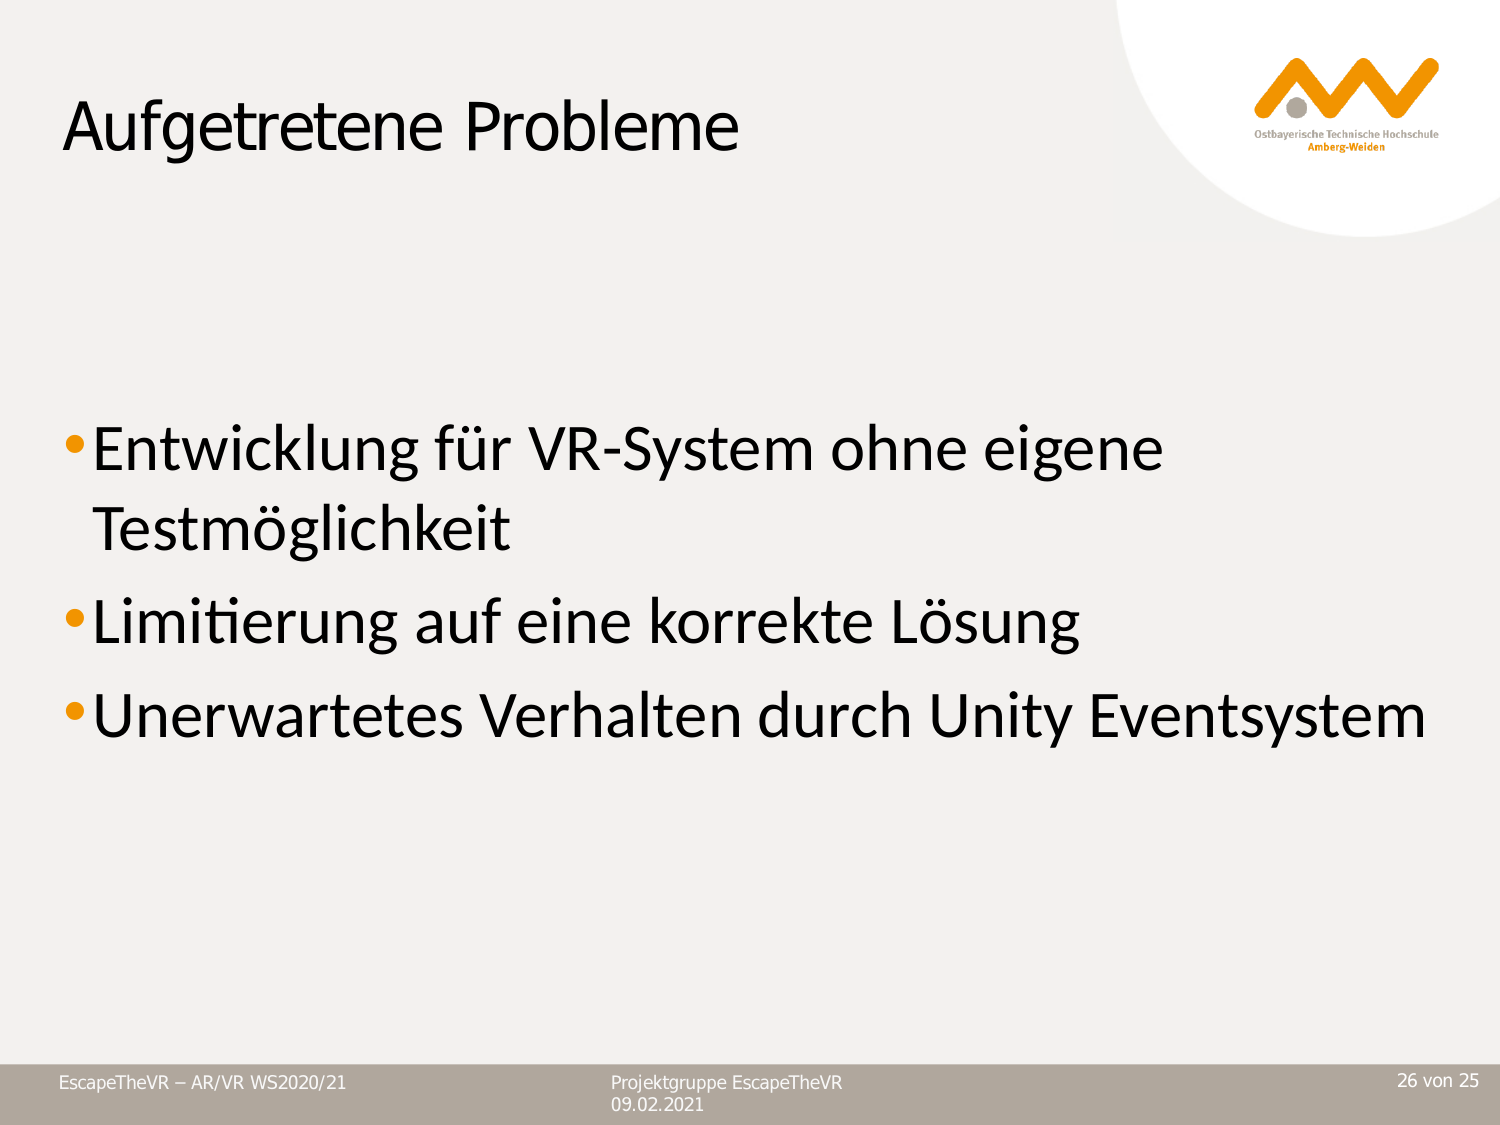

Aufgetretene Probleme
Entwicklung für VR-System ohne eigene Testmöglichkeit
Limitierung auf eine korrekte Lösung
Unerwartetes Verhalten durch Unity Eventsystem